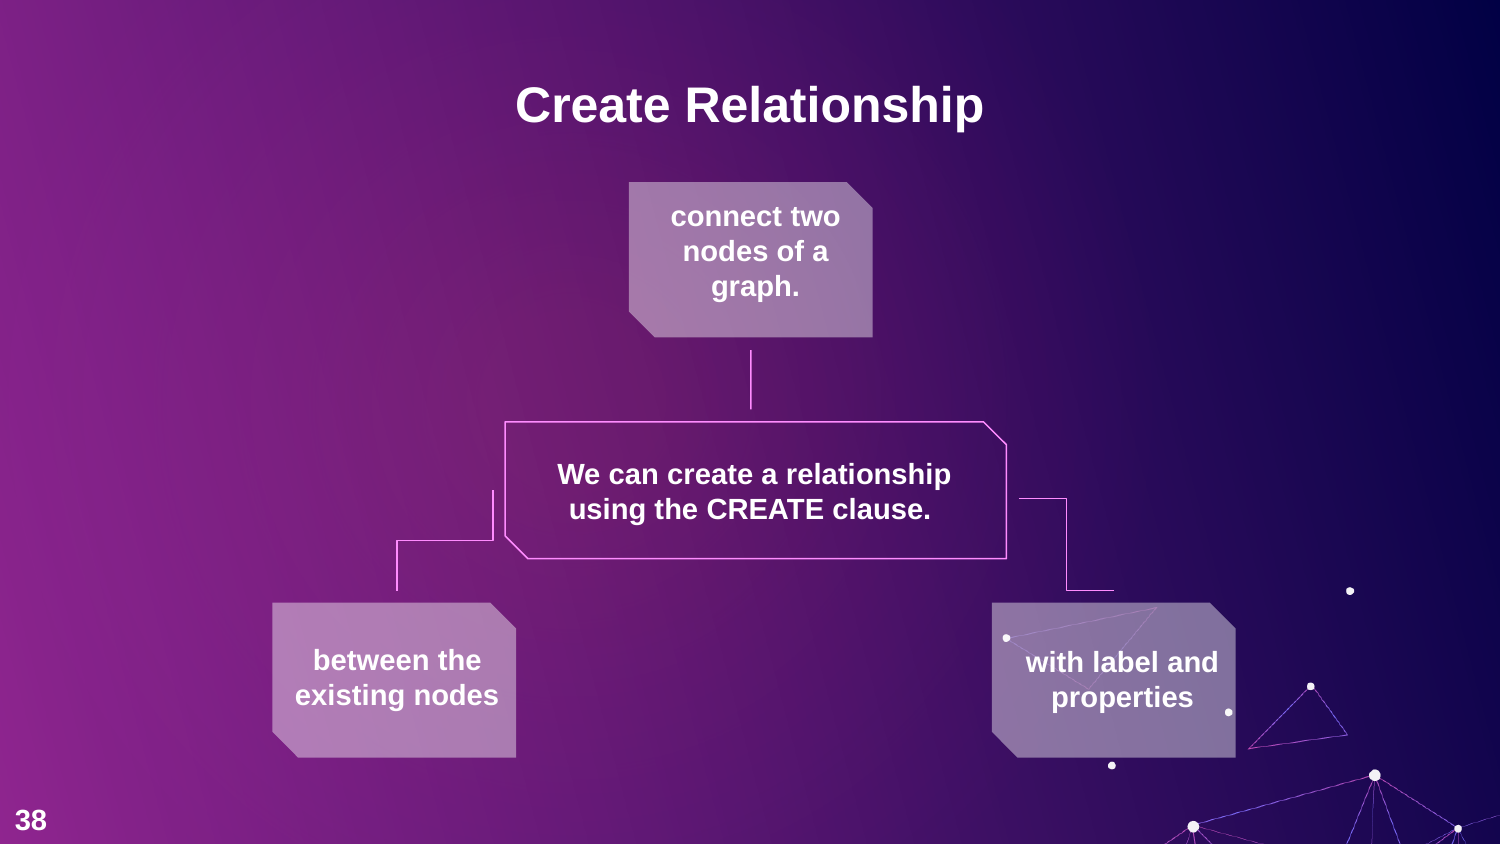

# Create Relationship

connect two nodes of a graph.

We can create a relationship using the CREATE clause.

between the existing nodes
with label and properties
38